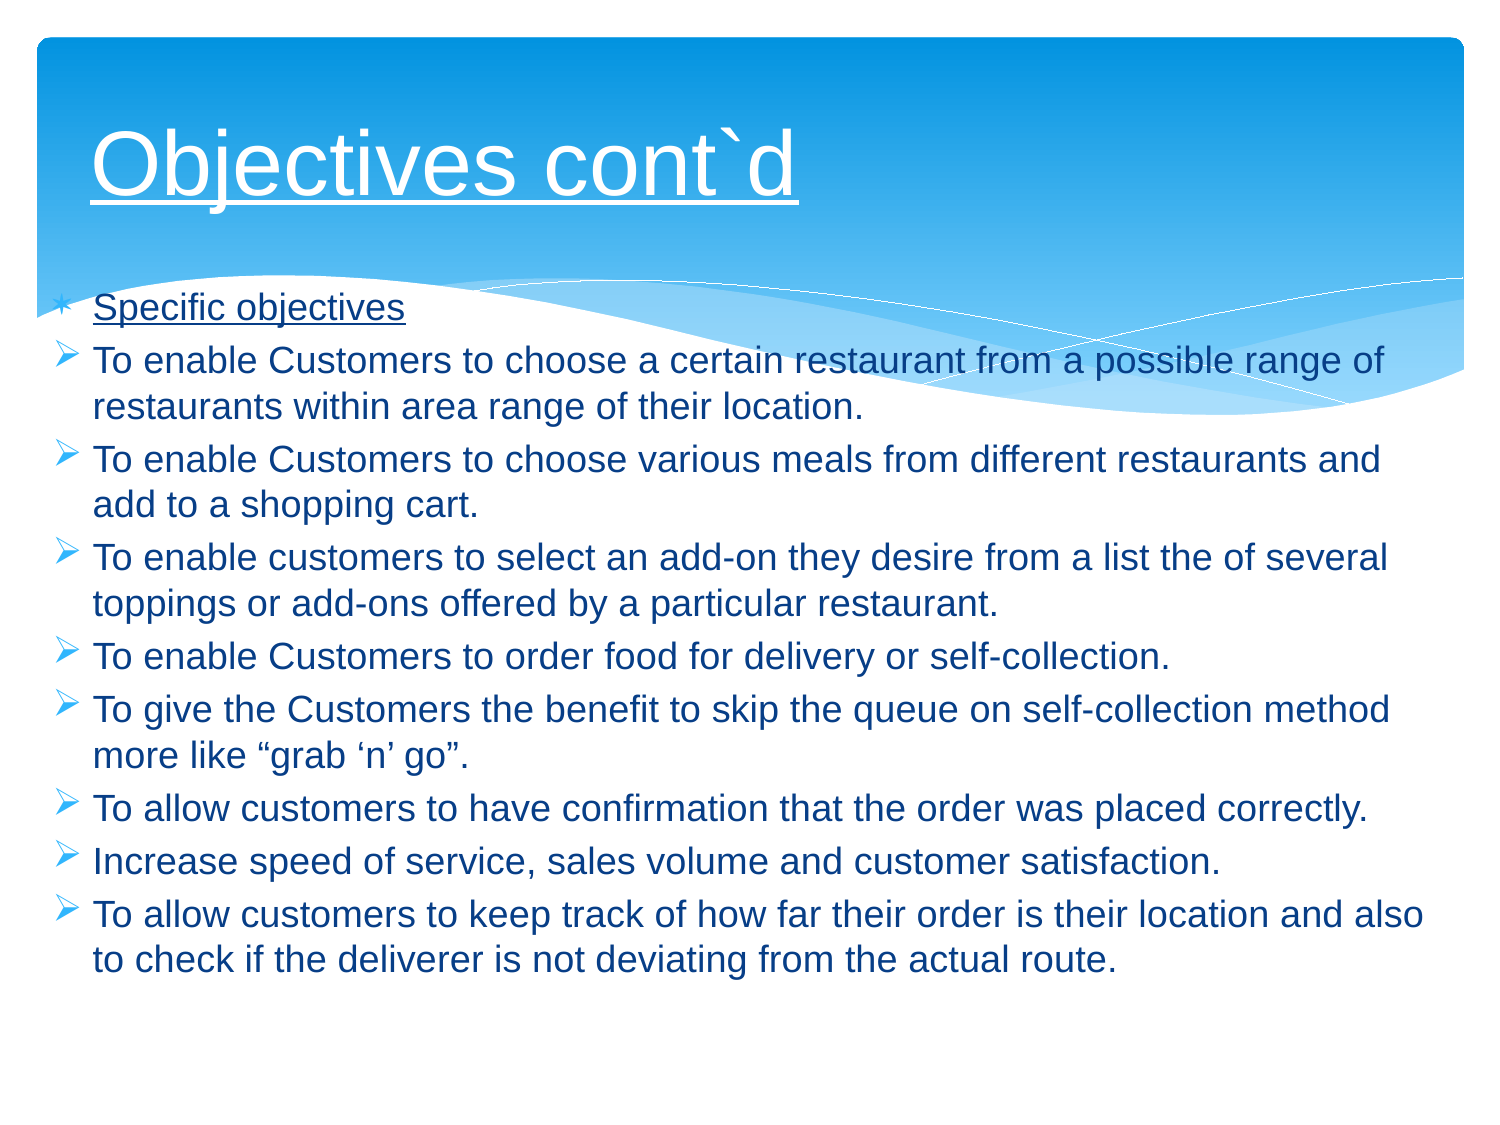

# Objectives cont`d
Specific objectives
To enable Customers to choose a certain restaurant from a possible range of restaurants within area range of their location.
To enable Customers to choose various meals from different restaurants and add to a shopping cart.
To enable customers to select an add-on they desire from a list the of several toppings or add-ons offered by a particular restaurant.
To enable Customers to order food for delivery or self-collection.
To give the Customers the benefit to skip the queue on self-collection method more like “grab ‘n’ go”.
To allow customers to have confirmation that the order was placed correctly.
Increase speed of service, sales volume and customer satisfaction.
To allow customers to keep track of how far their order is their location and also to check if the deliverer is not deviating from the actual route.